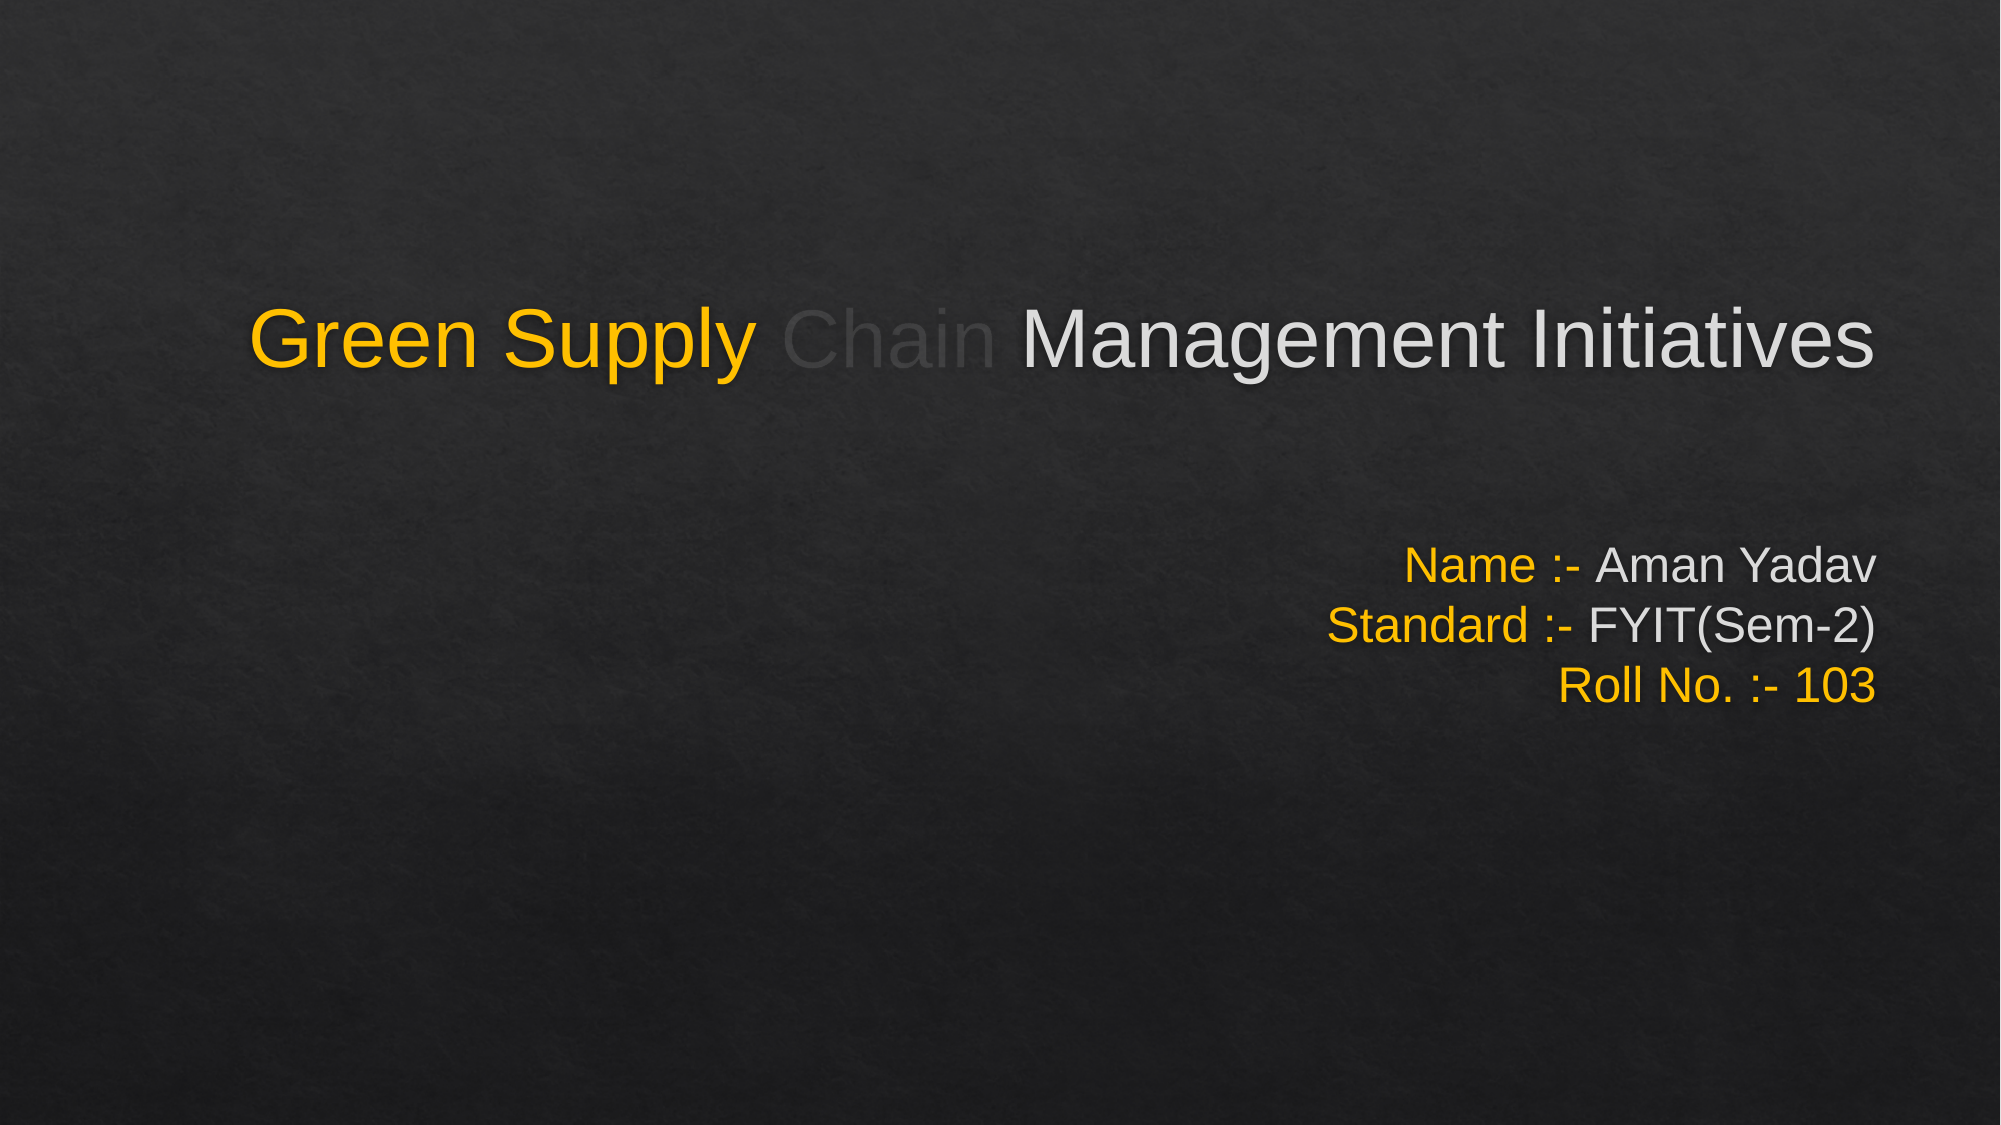

# Green Supply Chain Management Initiatives
Name :- Aman Yadav
                                     Standard :- FYIT(Sem-2)
                                     Roll No. :- 103